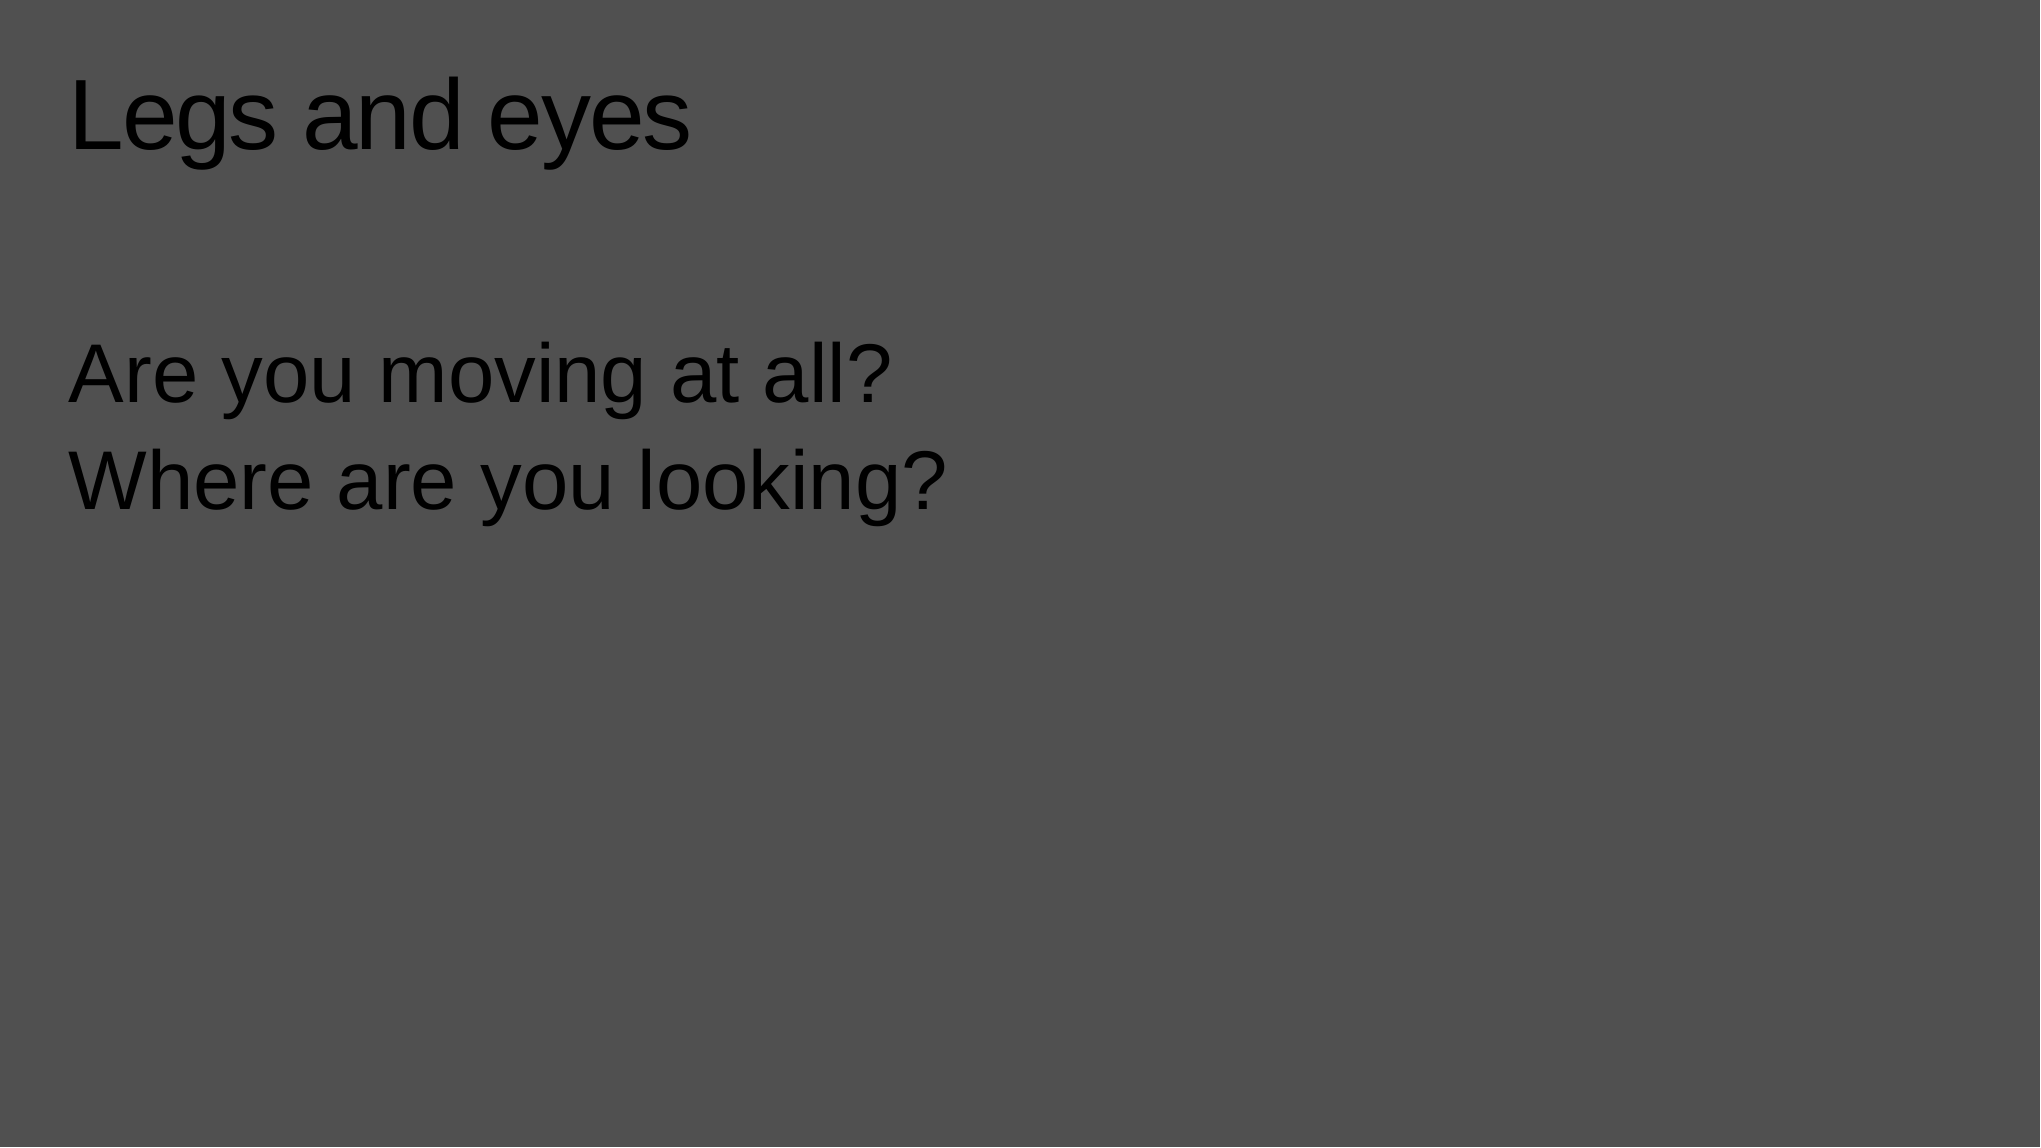

# Legs and eyes

Are you moving at all?
Where are you looking?